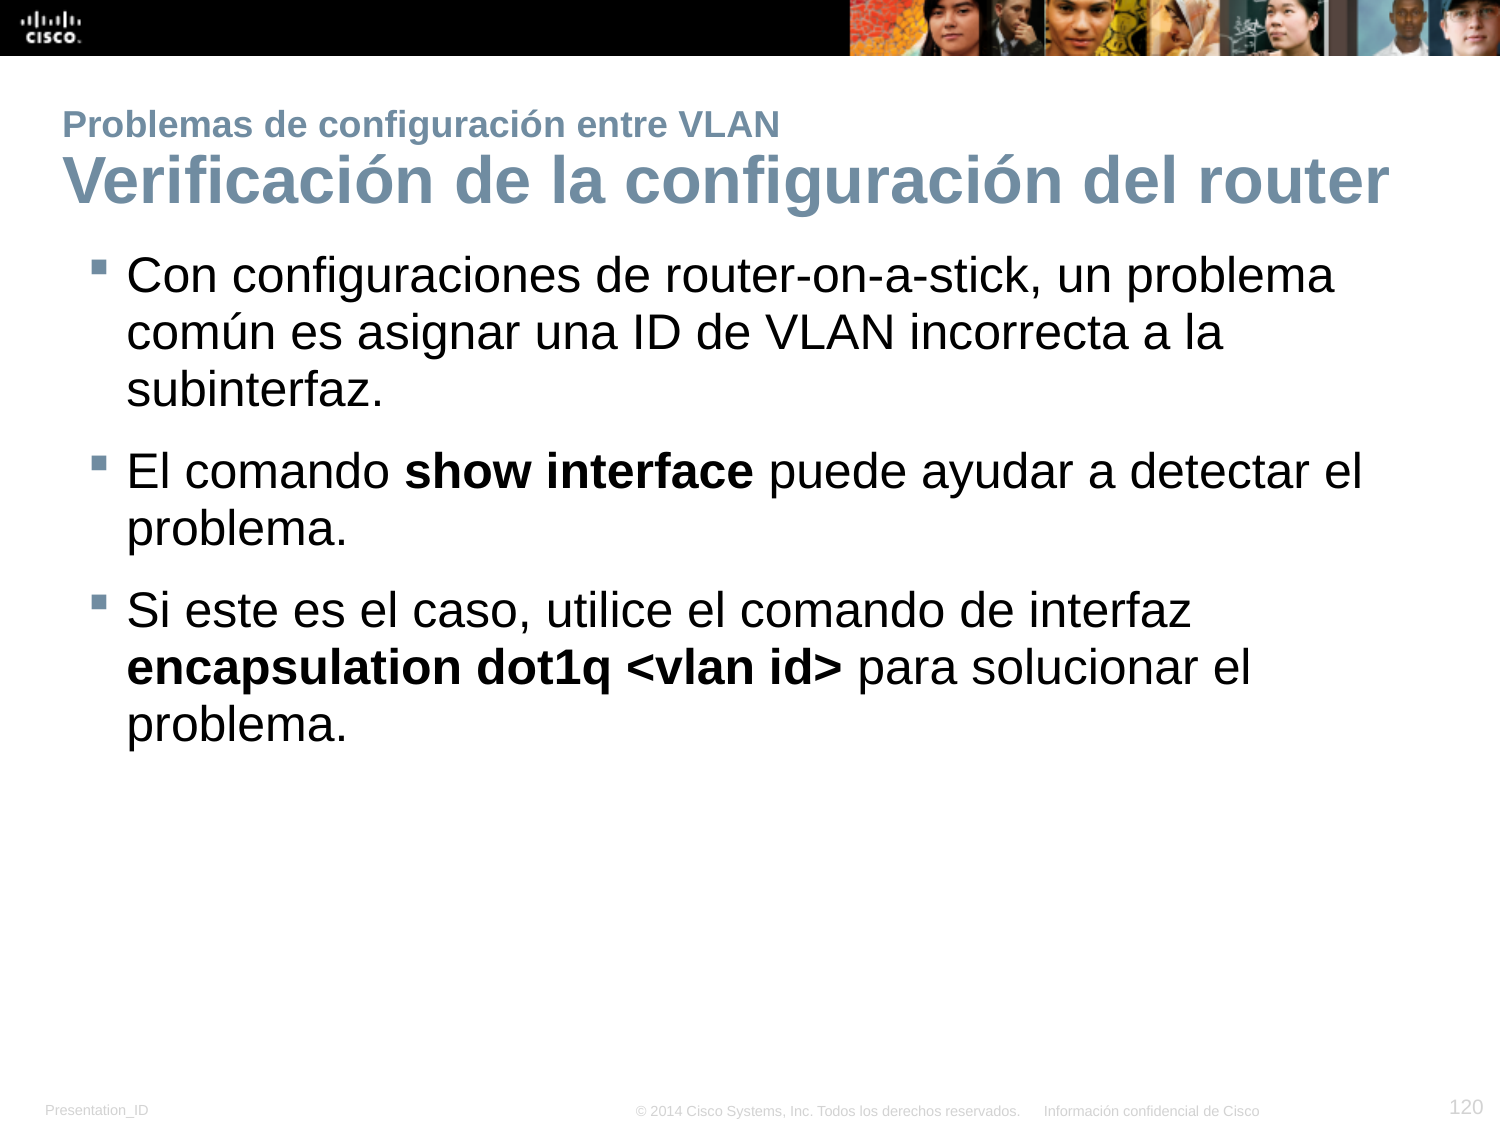

Problemas de configuración entre VLAN
Verificación de la configuración del router
Con configuraciones de router-on-a-stick, un problema común es asignar una ID de VLAN incorrecta a la subinterfaz.
El comando show interface puede ayudar a detectar el problema.
Si este es el caso, utilice el comando de interfaz encapsulation dot1q <vlan id> para solucionar el problema.